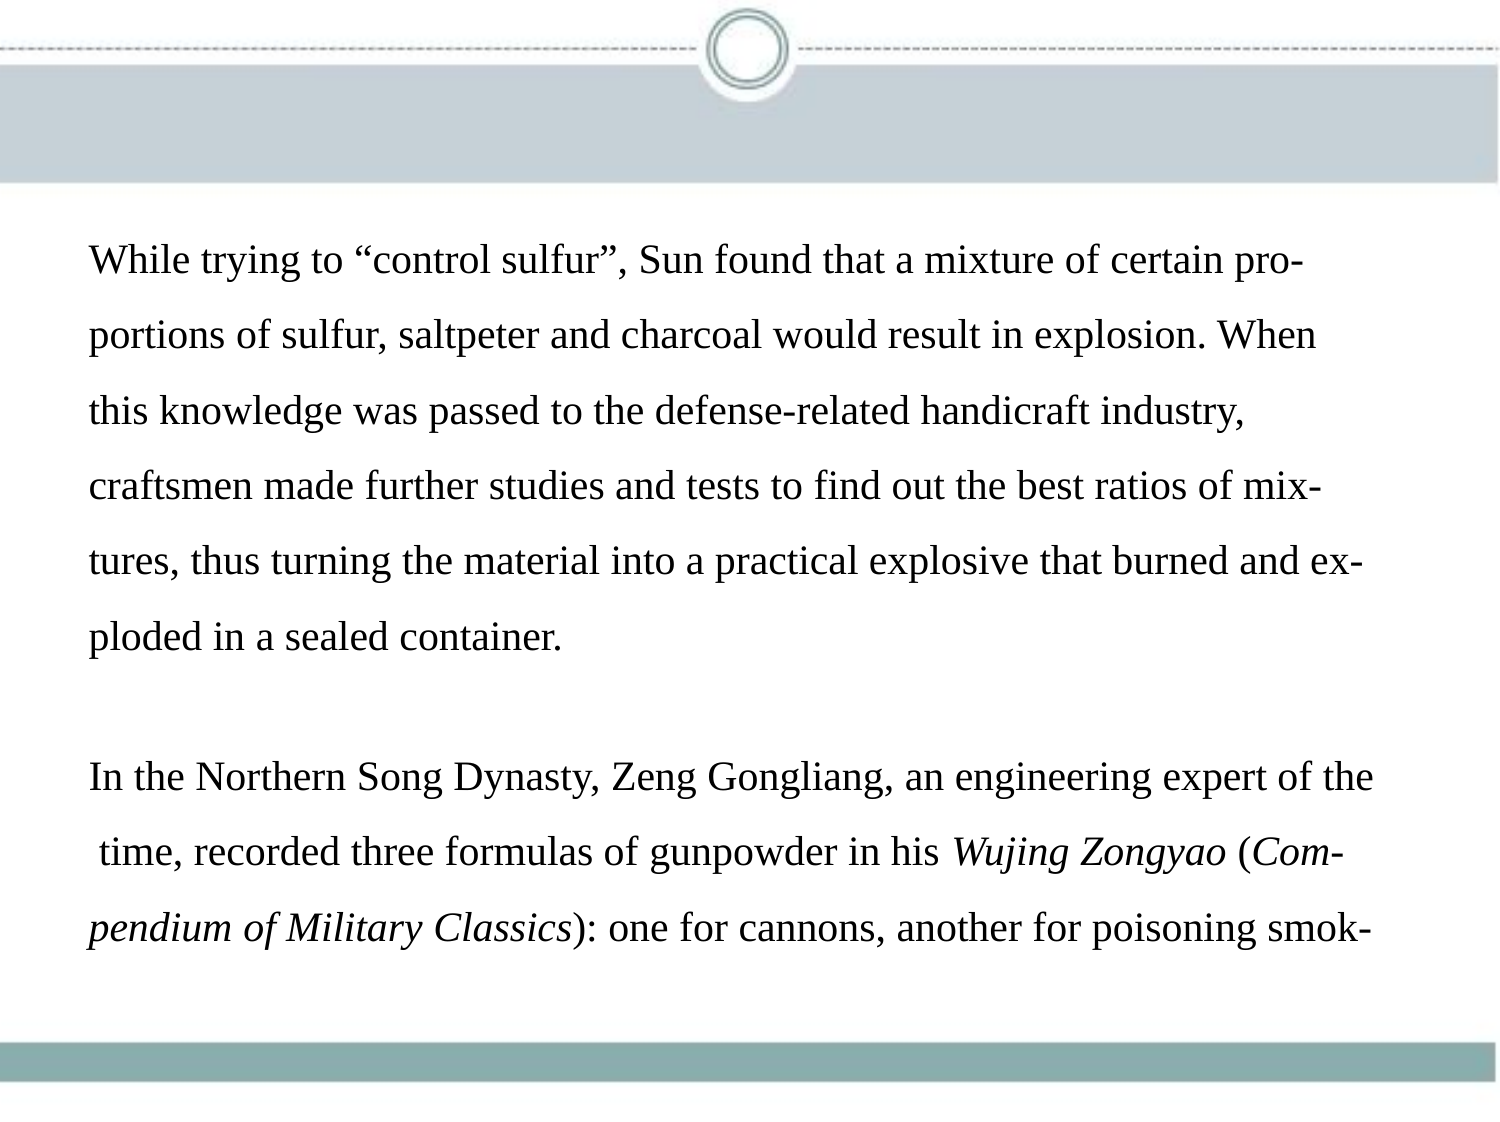

While trying to “control sulfur”, Sun found that a mixture of certain pro-
portions of sulfur, saltpeter and charcoal would result in explosion. When
this knowledge was passed to the defense-related handicraft industry,
craftsmen made further studies and tests to find out the best ratios of mix-
tures, thus turning the material into a practical explosive that burned and ex-
ploded in a sealed container.
In the Northern Song Dynasty, Zeng Gongliang, an engineering expert of the
 time, recorded three formulas of gunpowder in his Wujing Zongyao (Com-
pendium of Military Classics): one for cannons, another for poisoning smok-